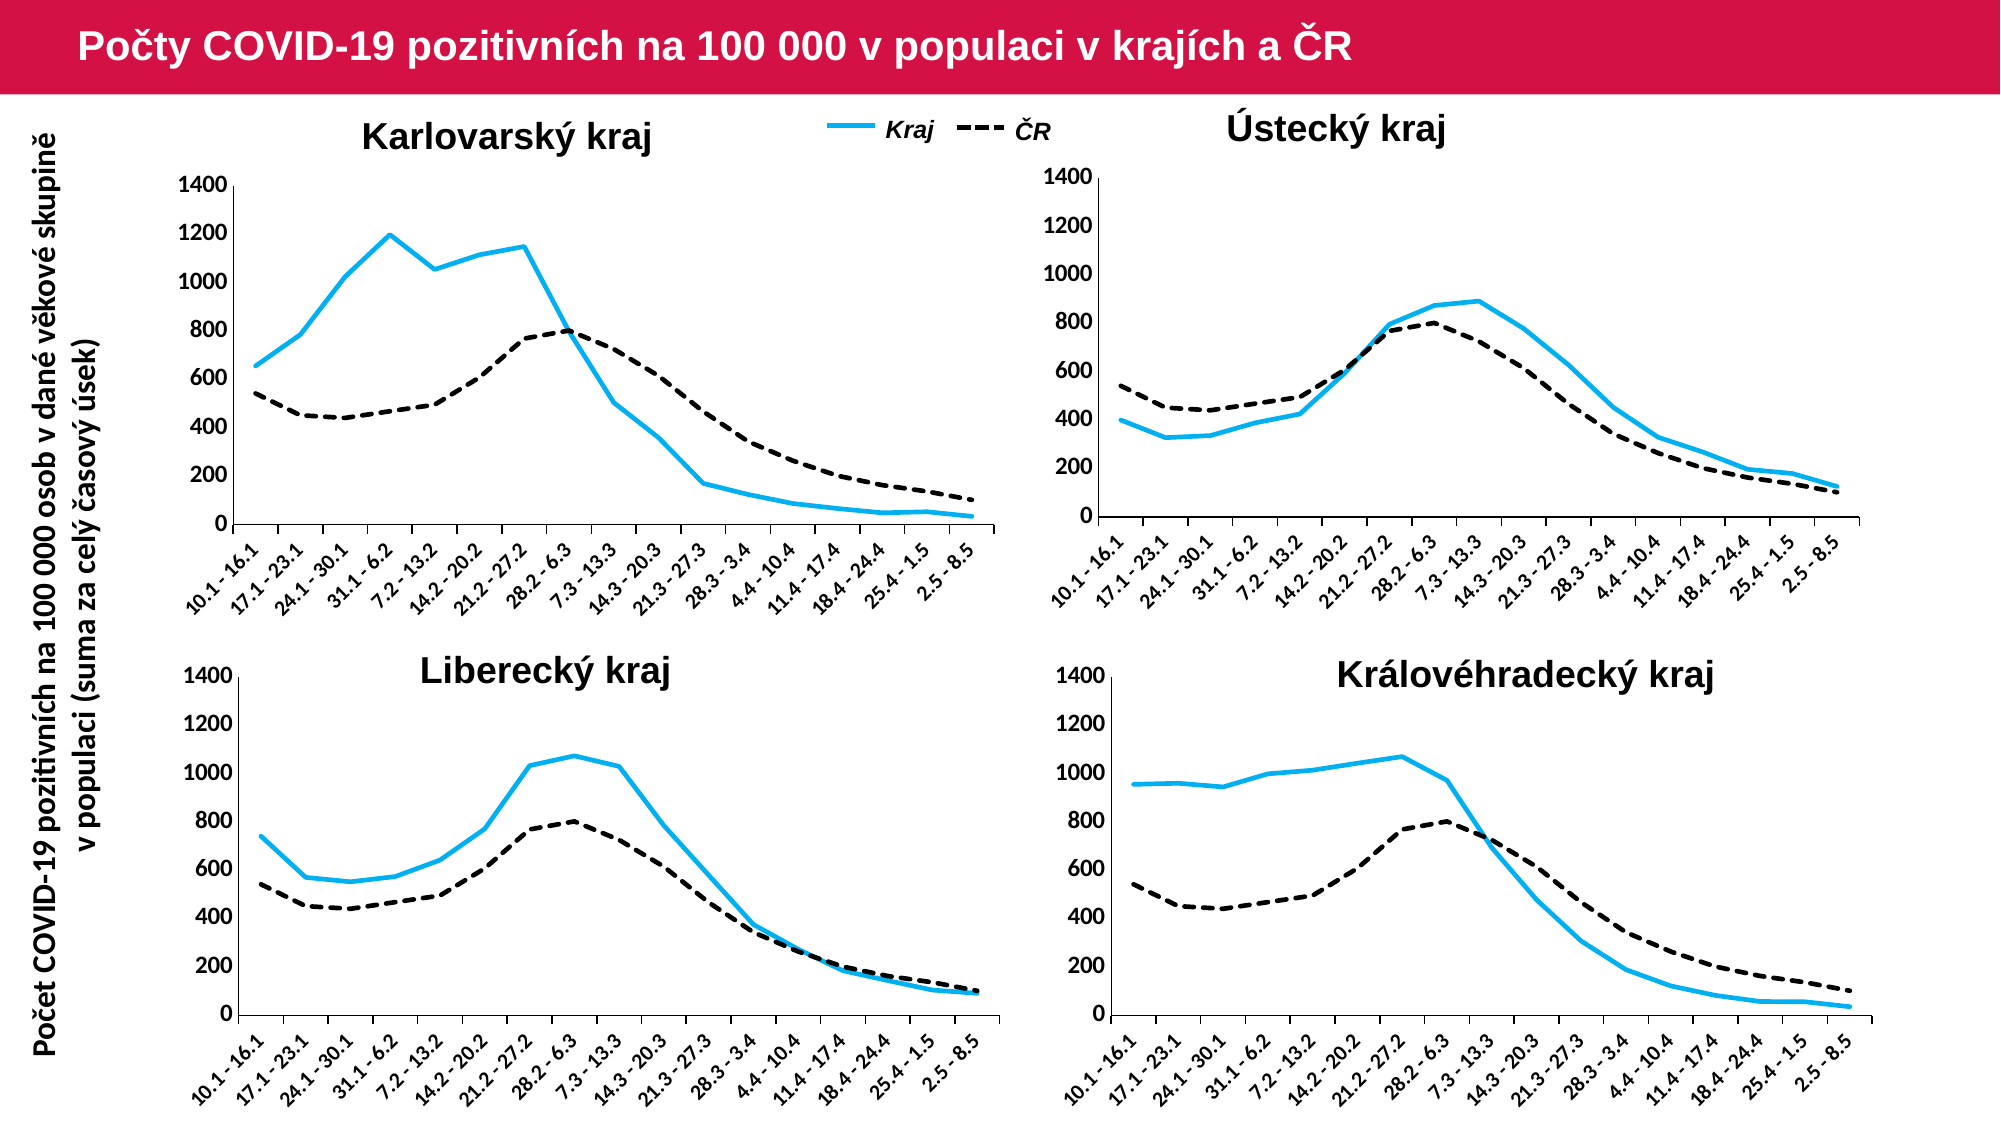

# Počty COVID-19 pozitivních na 100 000 v populaci v krajích a ČR
Ústecký kraj
Karlovarský kraj
Kraj
ČR

### Chart

| Category | Ústecký kraj |  |  |  |  | Celá populace ČR |
|---|---|---|---|---|---|---|
| 10.1 - 16.1 | 401.35693969901274 | None | None | None | None | 542.9337122644893 |
| 17.1 - 23.1 | 328.15040836089236 | None | None | None | None | 452.35904188344443 |
| 24.1 - 30.1 | 336.9205751767737 | None | None | None | None | 441.23124323039434 |
| 31.1 - 6.2 | 389.4197681996187 | None | None | None | None | 468.9946333151891 |
| 7.2 - 13.2 | 426.20574567734315 | None | None | None | None | 495.9631806390517 |
| 14.2 - 20.2 | 594.7878411381728 | None | None | None | None | 608.7466928696713 |
| 21.2 - 27.2 | 797.2325251380997 | None | None | None | None | 769.6041654997284 |
| 28.2 - 6.3 | 874.8241398841607 | None | None | None | None | 803.024965824099 |
| 7.3 - 13.3 | 893.2171286230229 | None | None | None | None | 726.5143367659008 |
| 14.3 - 20.3 | 779.692191506337 | None | None | None | None | 615.816117896315 |
| 21.3 - 27.3 | 629.6248926568124 | None | None | None | None | 468.0408220020705 |
| 28.3 - 3.4 | 453.8561327218578 | None | None | None | None | 344.24172421406183 |
| 4.4 - 10.4 | 330.3429500648627 | None | None | None | None | 264.4675642903892 |
| 11.4 - 17.4 | 268.8299744812507 | None | None | None | None | 202.38566911593568 |
| 18.4 - 24.4 | 197.32875335732948 | None | None | None | None | 163.41032055634506 |
| 25.4 - 1.5 | 180.03203547045246 | None | None | None | None | 137.41428672821118 |
| 2.5 - 8.5 | 126.43657159562223 | None | None | None | None | 102.31964106023047 |

### Chart

| Category | Karlovarský kraj |  |  |  |  | Celá populace ČR |
|---|---|---|---|---|---|---|
| 10.1 - 16.1 | 656.3407813645372 | None | None | None | None | 542.9337122644893 |
| 17.1 - 23.1 | 785.9799636195803 | None | None | None | None | 452.35904188344443 |
| 24.1 - 30.1 | 1025.2355224934163 | None | None | None | None | 441.23124323039434 |
| 31.1 - 6.2 | 1199.3321206526755 | None | None | None | None | 468.9946333151891 |
| 7.2 - 13.2 | 1055.439415741319 | None | None | None | None | 495.9631806390517 |
| 14.2 - 20.2 | 1115.8472022371243 | None | None | None | None | 608.7466928696713 |
| 21.2 - 27.2 | 1150.4629001167432 | None | None | None | None | 769.6041654997284 |
| 28.2 - 6.3 | 799.2153775147286 | None | None | None | None | 803.024965824099 |
| 7.3 - 13.3 | 504.98194553796867 | None | None | None | None | 726.5143367659008 |
| 14.3 - 20.3 | 360.0711318654468 | None | None | None | None | 615.816117896315 |
| 21.3 - 27.3 | 170.7029022887085 | None | None | None | None | 468.0408220020705 |
| 28.3 - 3.4 | 124.88800803627183 | None | None | None | None | 344.24172421406183 |
| 4.4 - 10.4 | 87.55735346021231 | None | None | None | None | 264.4675642903892 |
| 11.4 - 17.4 | 66.85580864985204 | None | None | None | None | 202.38566911593568 |
| 18.4 - 24.4 | 48.86922053593245 | None | None | None | None | 163.41032055634506 |
| 25.4 - 1.5 | 53.28102516764858 | None | None | None | None | 137.41428672821118 |
| 2.5 - 8.5 | 34.27632829256373 | None | None | None | None | 102.31964106023047 |
Počet COVID-19 pozitivních na 100 000 osob v dané věkové skupině v populaci (suma za celý časový úsek)

Liberecký kraj
Královéhradecký kraj

### Chart

| Category | Liberecký kraj |  |  |  |  | Celá populace ČR |
|---|---|---|---|---|---|---|
| 10.1 - 16.1 | 742.1848587978093 | None | None | None | None | 542.9337122644893 |
| 17.1 - 23.1 | 571.3448578962789 | None | None | None | None | 452.35904188344443 |
| 24.1 - 30.1 | 553.088868354031 | None | None | None | None | 441.23124323039434 |
| 31.1 - 6.2 | 574.9509792873403 | None | None | None | None | 468.9946333151891 |
| 7.2 - 13.2 | 643.0165205436228 | None | None | None | None | 495.9631806390517 |
| 14.2 - 20.2 | 772.1607428610066 | None | None | None | None | 608.7466928696713 |
| 21.2 - 27.2 | 1033.3791611260115 | None | None | None | None | 769.6041654997284 |
| 28.2 - 6.3 | 1073.9480267754514 | None | None | None | None | 803.024965824099 |
| 7.3 - 13.3 | 1030.4491874957741 | None | None | None | None | 726.5143367659008 |
| 14.3 - 20.3 | 785.9090806644278 | None | None | None | None | 615.816117896315 |
| 21.3 - 27.3 | 581.0363091347563 | None | None | None | None | 468.0408220020705 |
| 28.3 - 3.4 | 376.388920192026 | None | None | None | None | 344.24172421406183 |
| 4.4 - 10.4 | 274.0652257206608 | None | None | None | None | 264.4675642903892 |
| 11.4 - 17.4 | 185.48986905271698 | None | None | None | None | 202.38566911593568 |
| 18.4 - 24.4 | 144.69562081633572 | None | None | None | None | 163.41032055634506 |
| 25.4 - 1.5 | 105.25366810160247 | None | None | None | None | 137.41428672821118 |
| 2.5 - 8.5 | 91.95609547206382 | None | None | None | None | 102.31964106023047 |

### Chart

| Category | Královéhradecký kraj |  |  |  |  | Celá populace ČR |
|---|---|---|---|---|---|---|
| 10.1 - 16.1 | 956.0461672047524 | None | None | None | None | 542.9337122644893 |
| 17.1 - 23.1 | 960.7593261632892 | None | None | None | None | 452.35904188344443 |
| 24.1 - 30.1 | 945.1696465312057 | None | None | None | None | 441.23124323039434 |
| 31.1 - 6.2 | 999.3709745543799 | None | None | None | None | 468.9946333151891 |
| 7.2 - 13.2 | 1014.5981034973453 | None | None | None | None | 495.9631806390517 |
| 14.2 - 20.2 | 1043.420883282244 | None | None | None | None | 608.7466928696713 |
| 21.2 - 27.2 | 1070.7934603106696 | None | None | None | None | 769.6041654997284 |
| 28.2 - 6.3 | 972.7234989041906 | None | None | None | None | 803.024965824099 |
| 7.3 - 13.3 | 694.8283956950731 | None | None | None | None | 726.5143367659008 |
| 14.3 - 20.3 | 479.2920110142899 | None | None | None | None | 615.816117896315 |
| 21.3 - 27.3 | 307.9868104059299 | None | None | None | None | 468.0408220020705 |
| 28.3 - 3.4 | 189.6140104088303 | None | None | None | None | 344.24172421406183 |
| 4.4 - 10.4 | 122.54213292195915 | None | None | None | None | 264.4675642903892 |
| 11.4 - 17.4 | 83.20538315263202 | None | None | None | None | 202.38566911593568 |
| 18.4 - 24.4 | 58.00811025891557 | None | None | None | None | 163.41032055634506 |
| 25.4 - 1.5 | 56.7391828470018 | None | None | None | None | 137.41428672821118 |
| 2.5 - 8.5 | 36.61761960094046 | None | None | None | None | 102.31964106023047 |